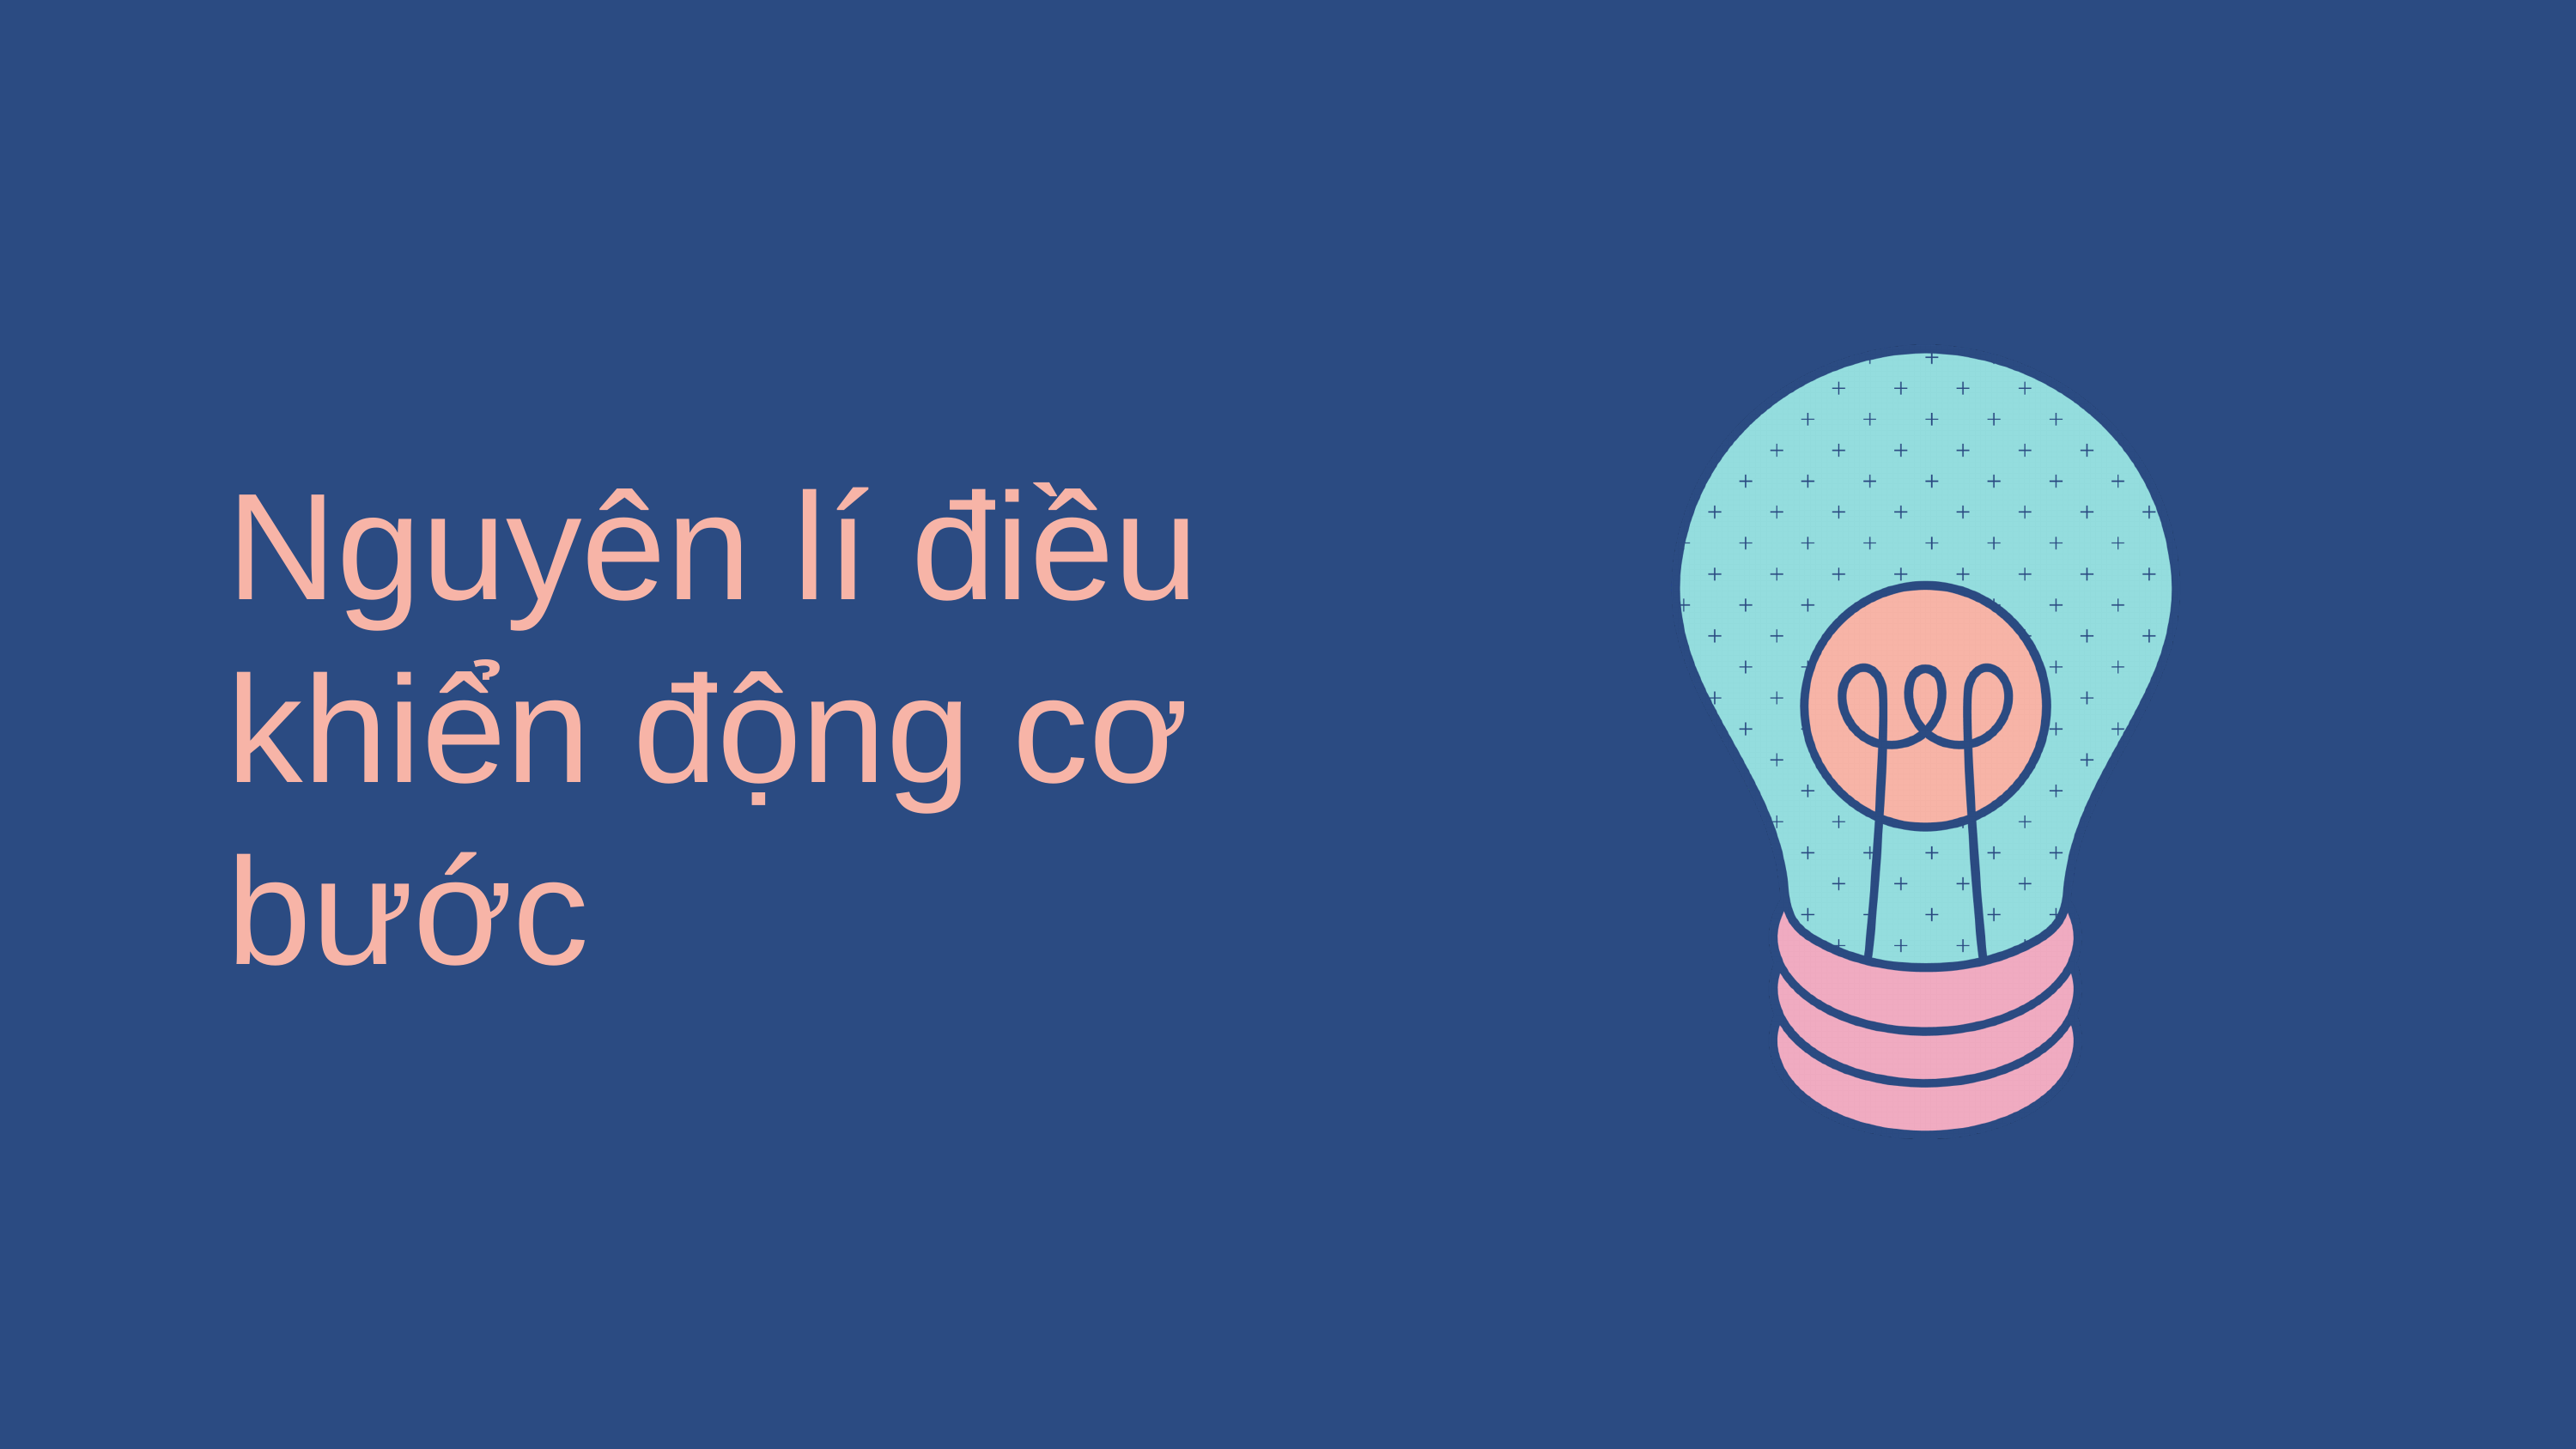

Nguyên lí điều khiển động cơ bước